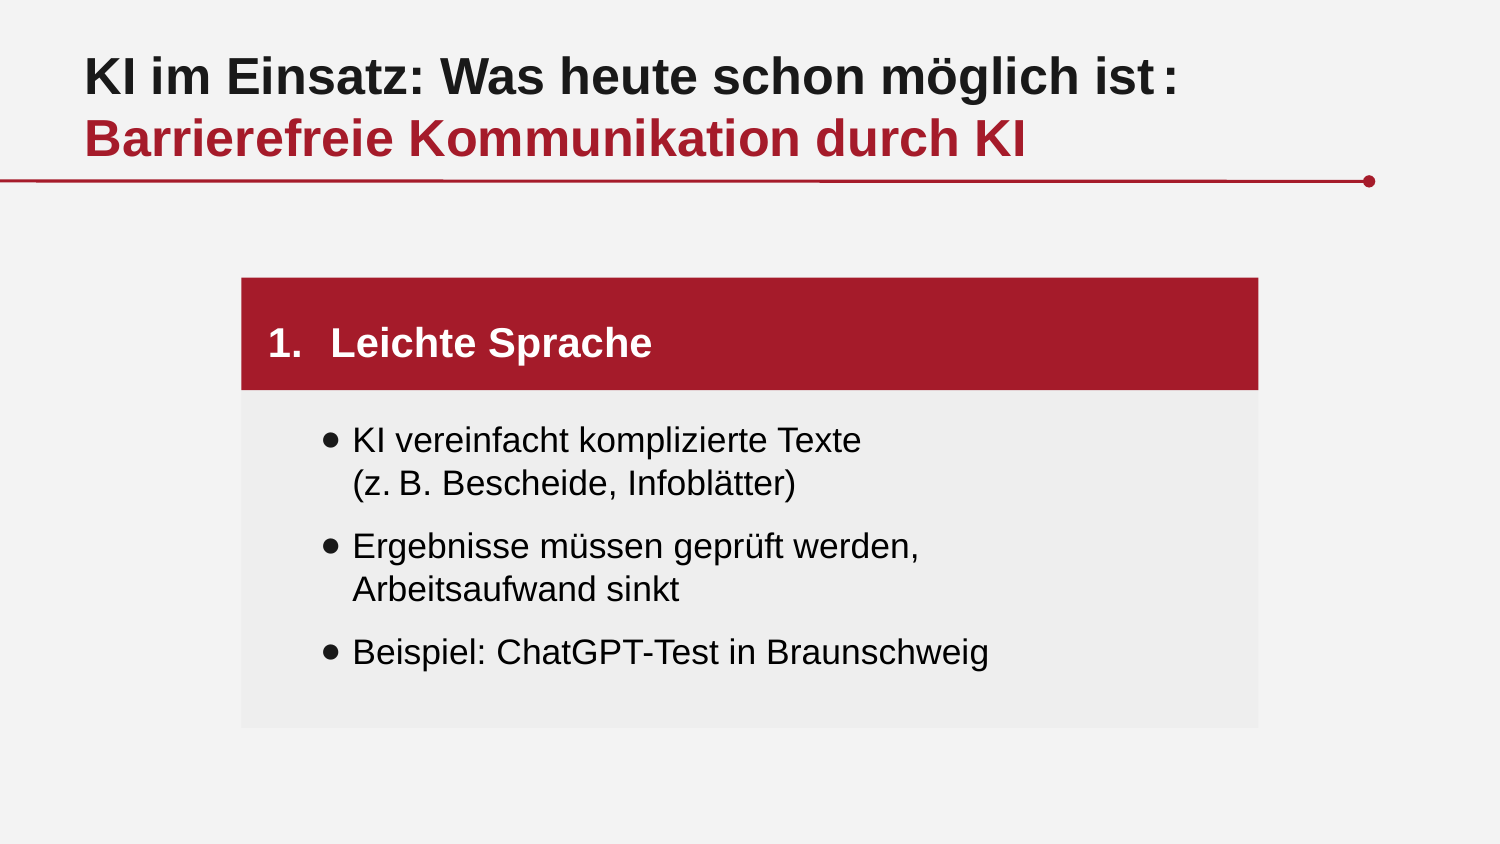

KI im Einsatz: Was heute schon möglich ist :

Barrierefreie Kommunikation durch KI

 1.
Leichte Sprache
KI vereinfacht komplizierte Texte
(z. B. Bescheide, Infoblätter)
Ergebnisse müssen geprüft werden, Arbeitsaufwand sinkt
Beispiel: ChatGPT-Test in Braunschweig